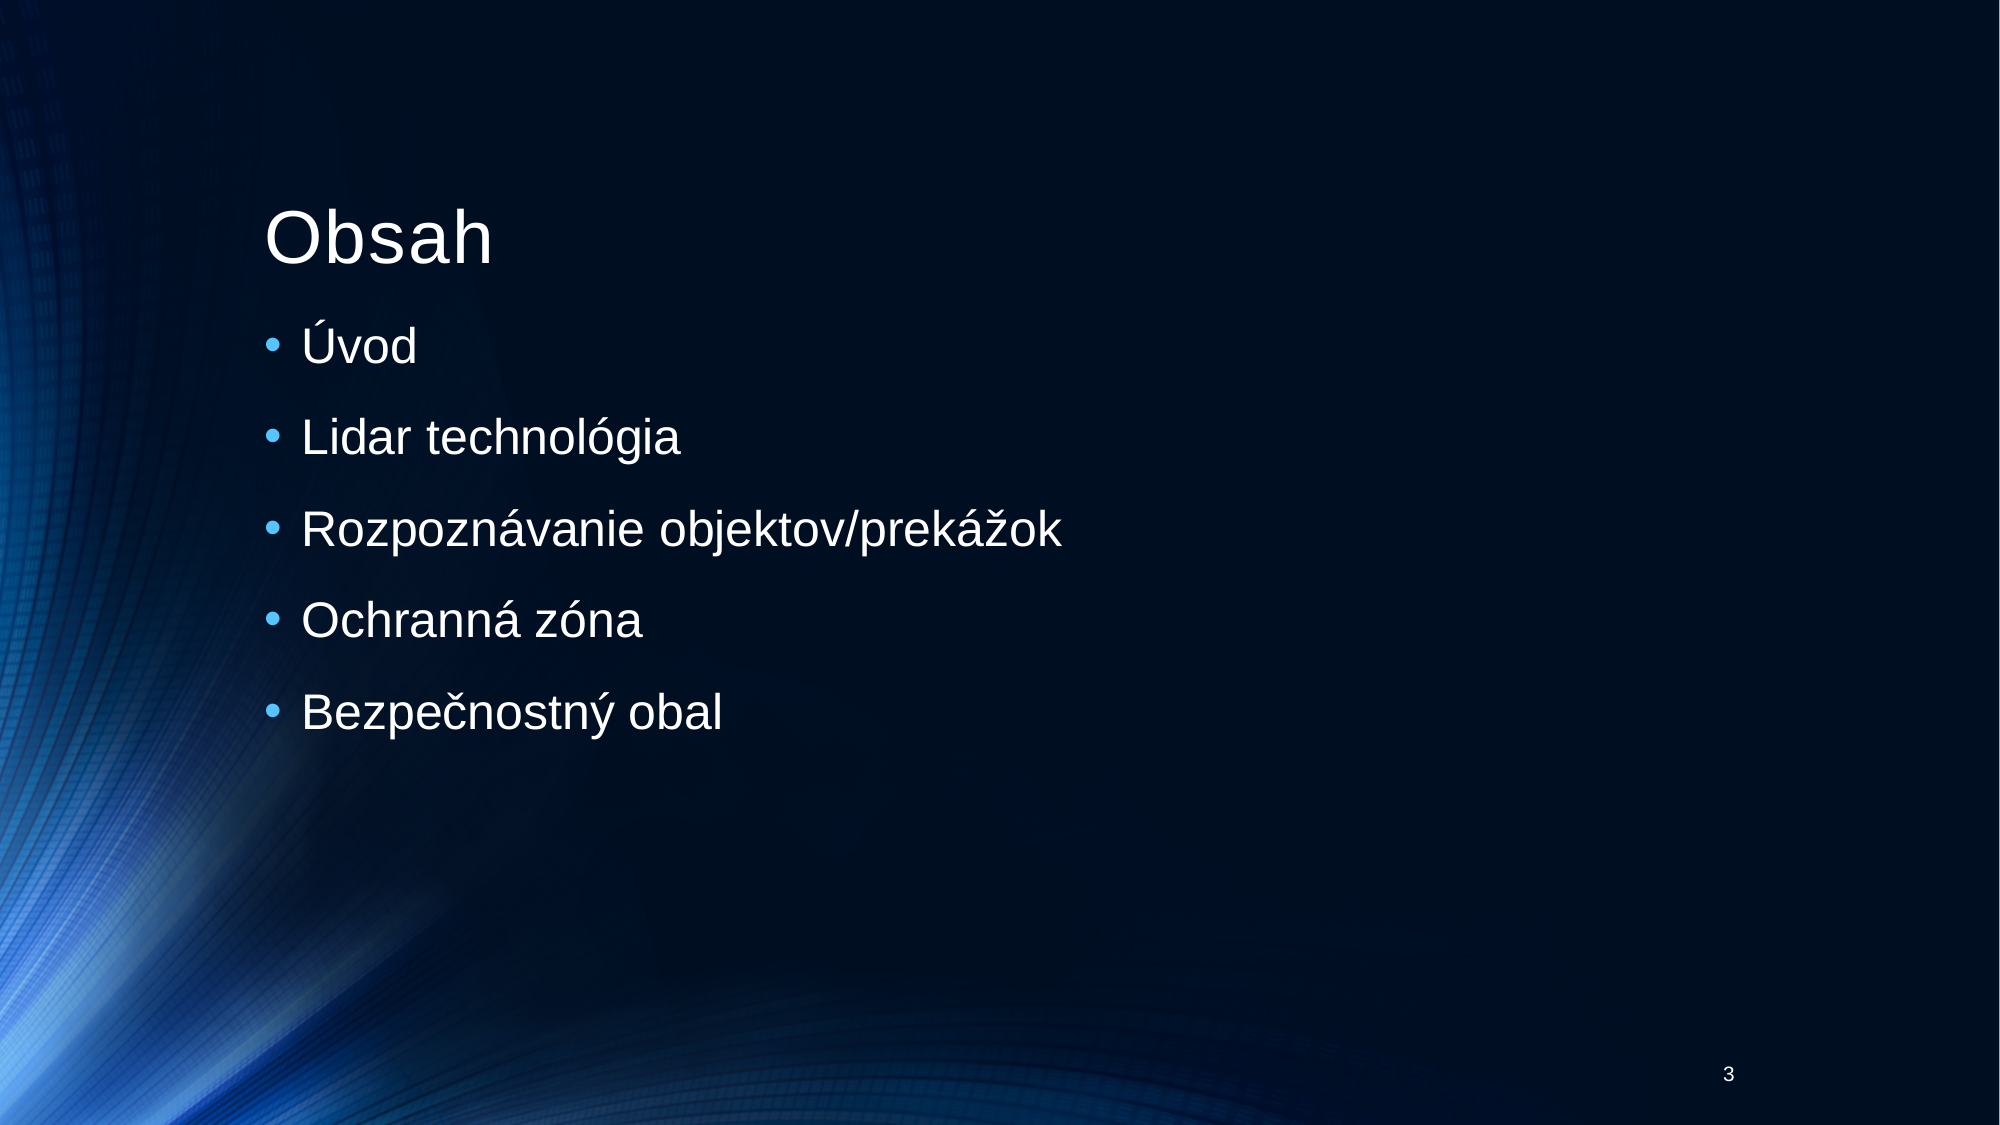

# Obsah
Úvod
Lidar technológia
Rozpoznávanie objektov/prekážok
Ochranná zóna
Bezpečnostný obal

3